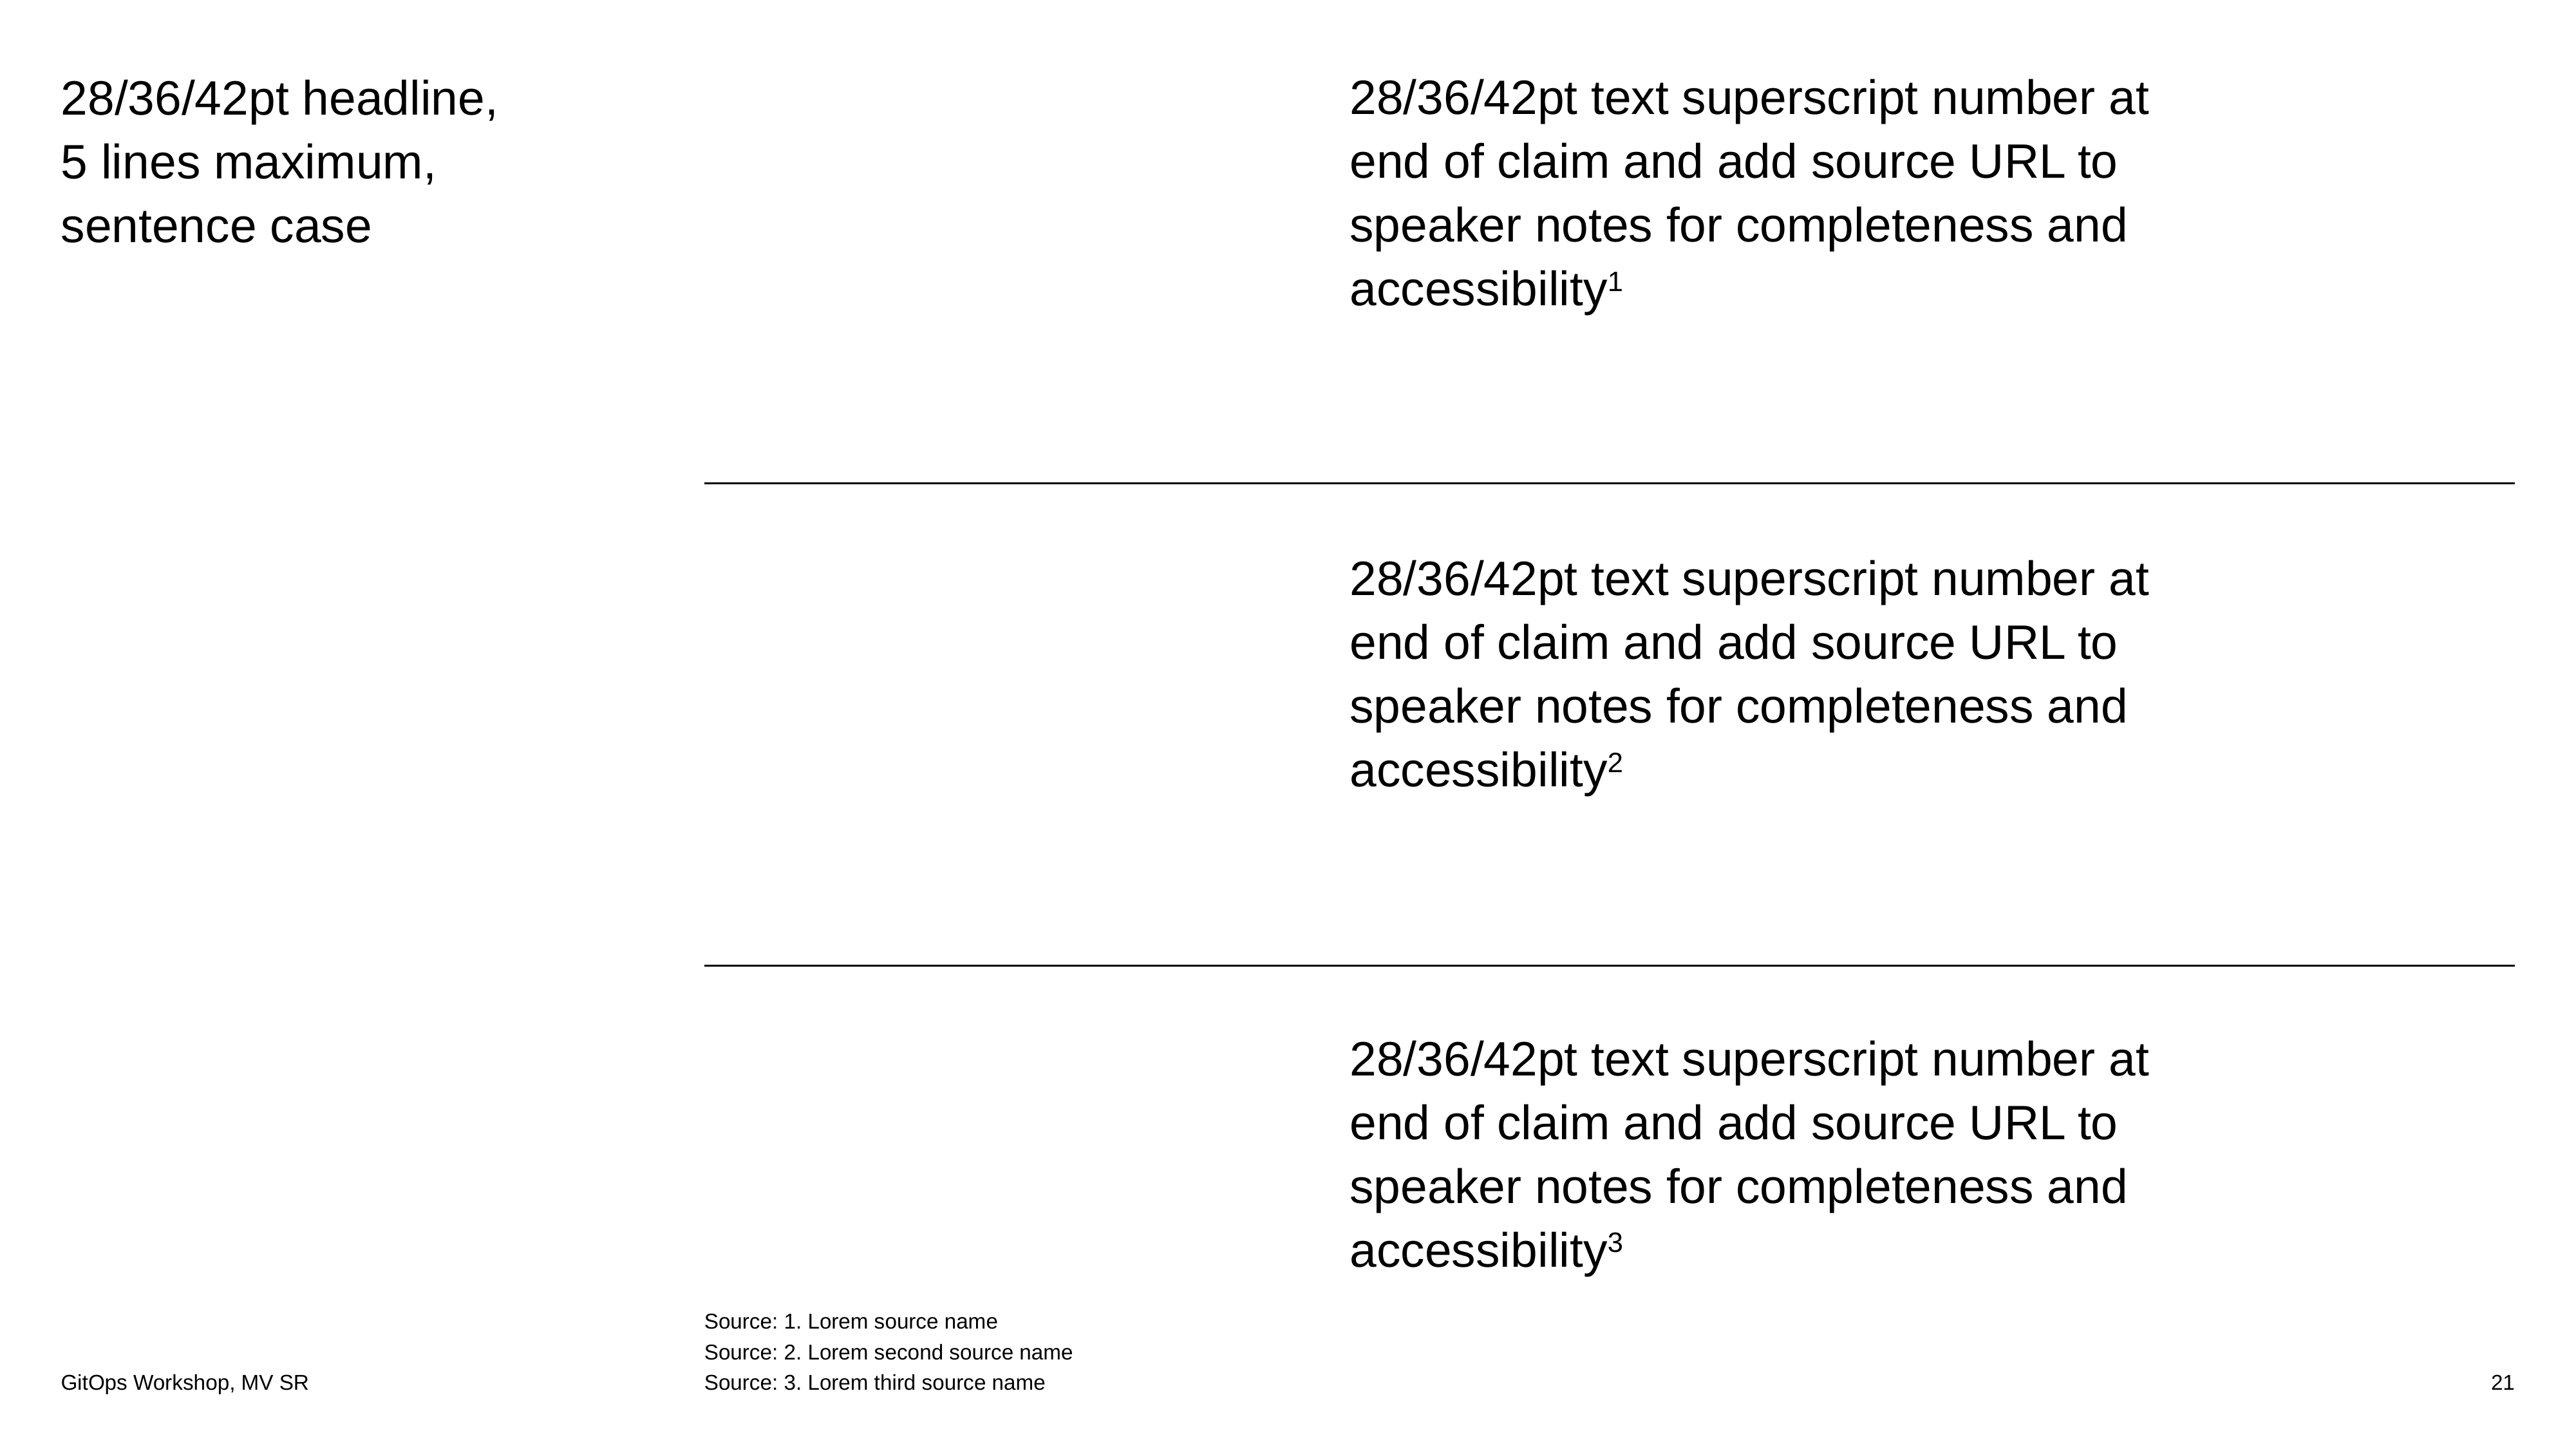

28/36/42pt text superscript number at end of claim and add source URL to speaker notes for completeness and accessibility1
# 28/36/42pt headline, 5 lines maximum, sentence case

28/36/42pt text superscript number at end of claim and add source URL to speaker notes for completeness and accessibility2

28/36/42pt text superscript number at end of claim and add source URL to speaker notes for completeness and accessibility3
Source: 1. Lorem source name
Source: 2. Lorem second source name
Source: 3. Lorem third source name
GitOps Workshop, MV SR
21